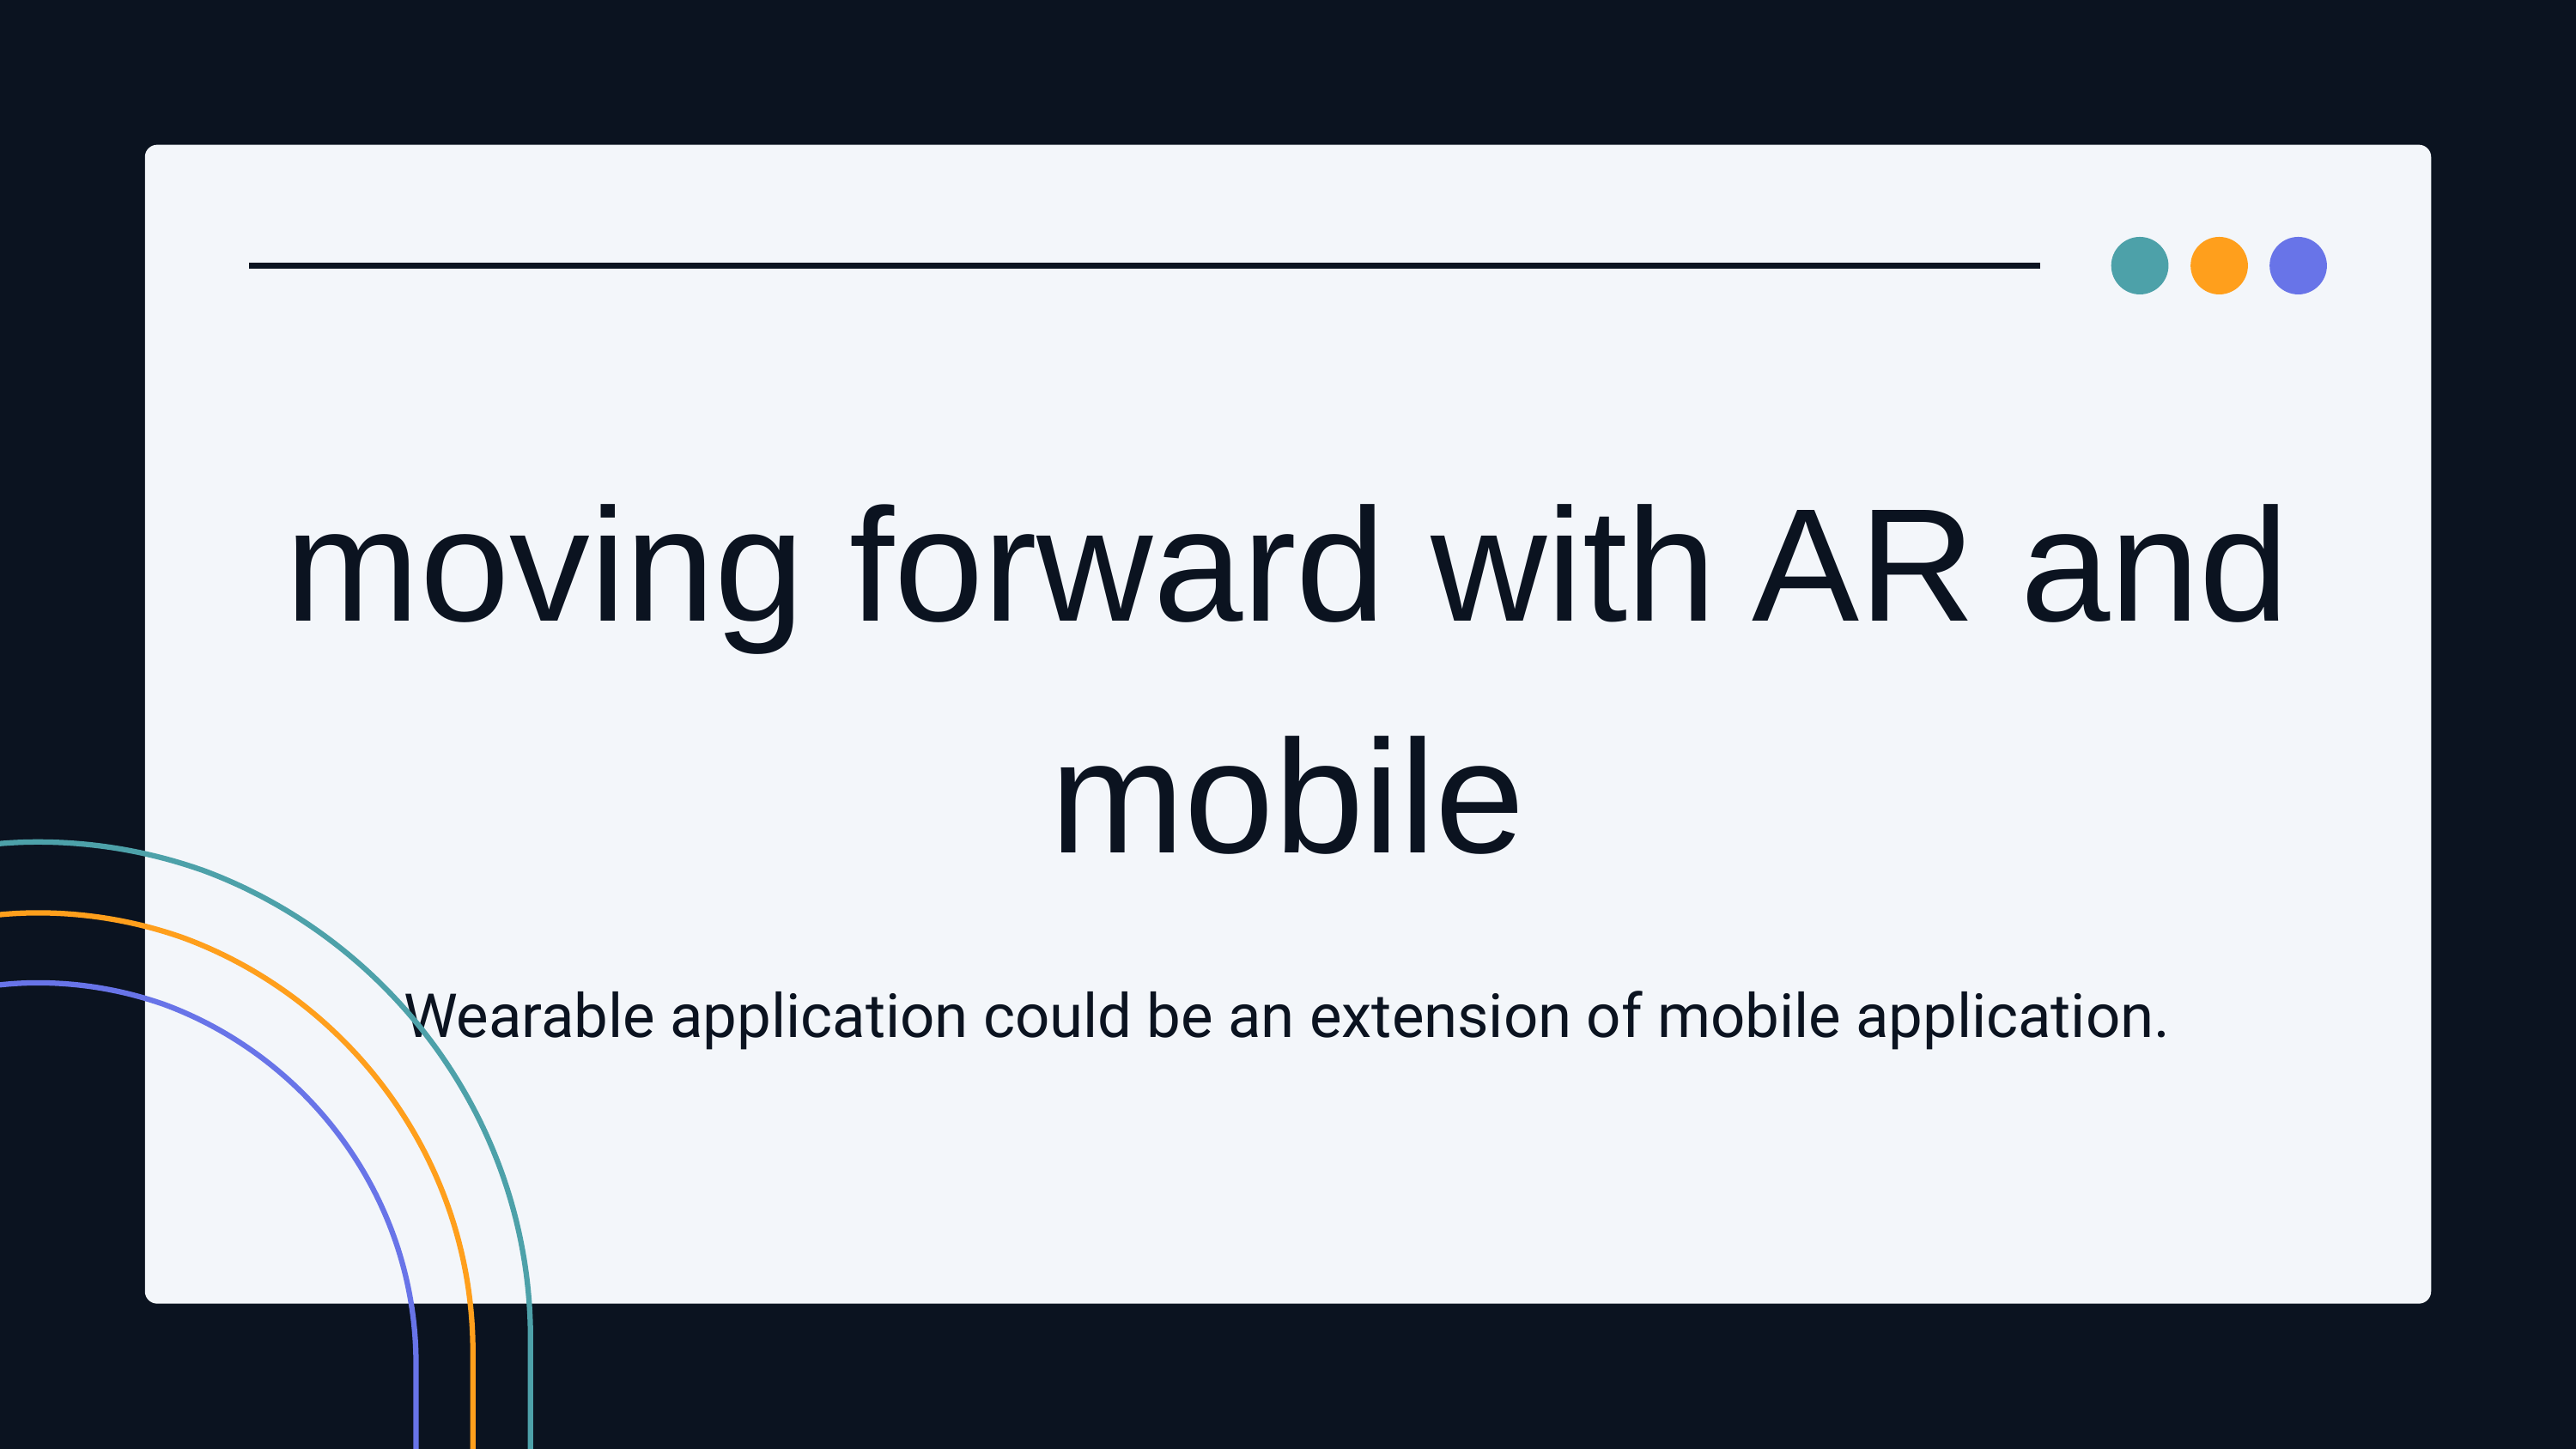

moving forward with AR and mobile

Wearable application could be an extension of mobile application.